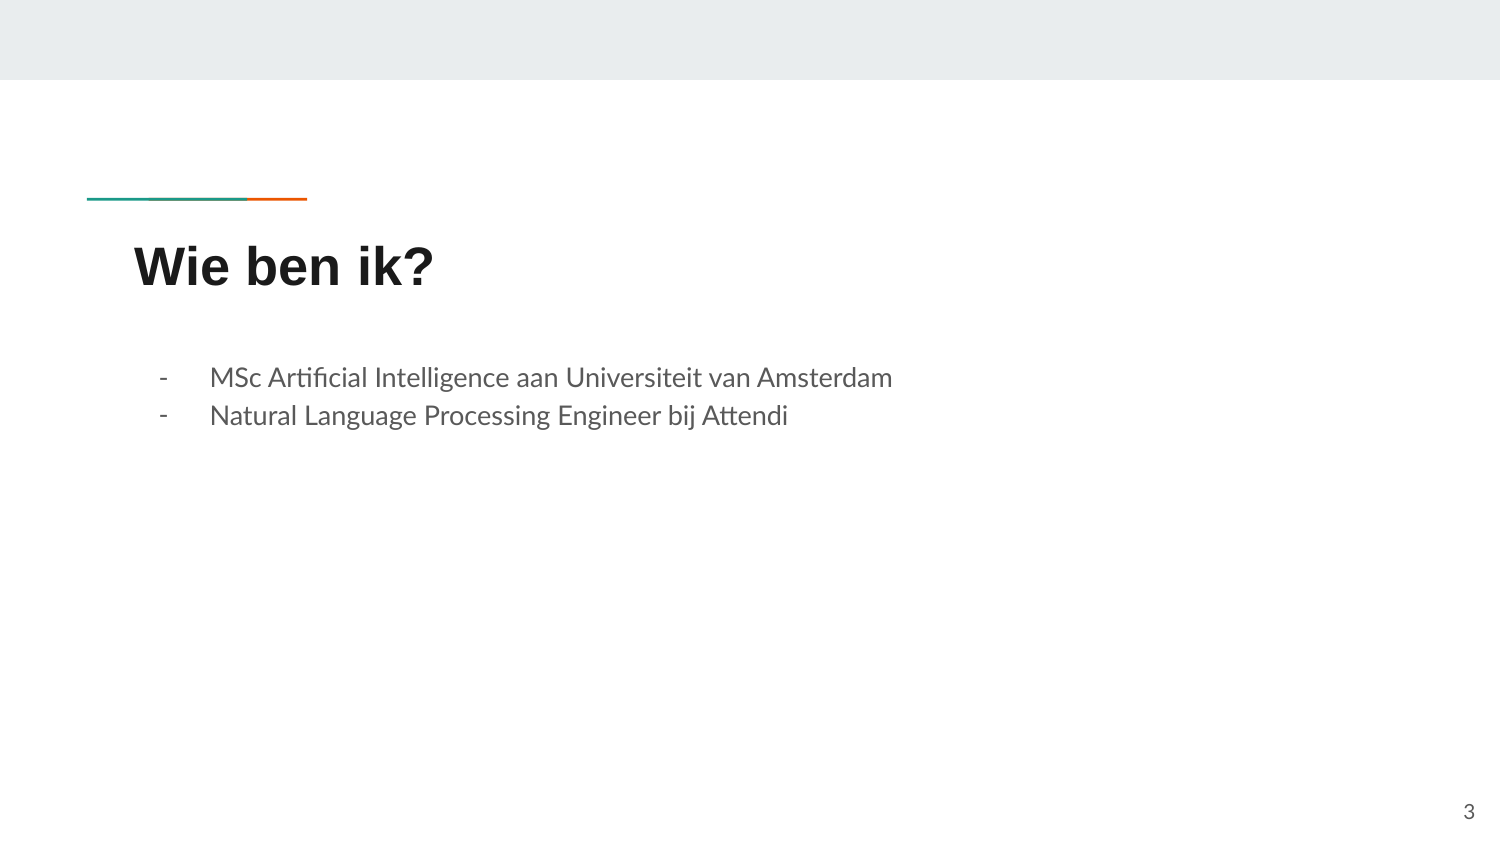

# Wie ben ik?
MSc Artificial Intelligence aan Universiteit van Amsterdam
Natural Language Processing Engineer bij Attendi
3